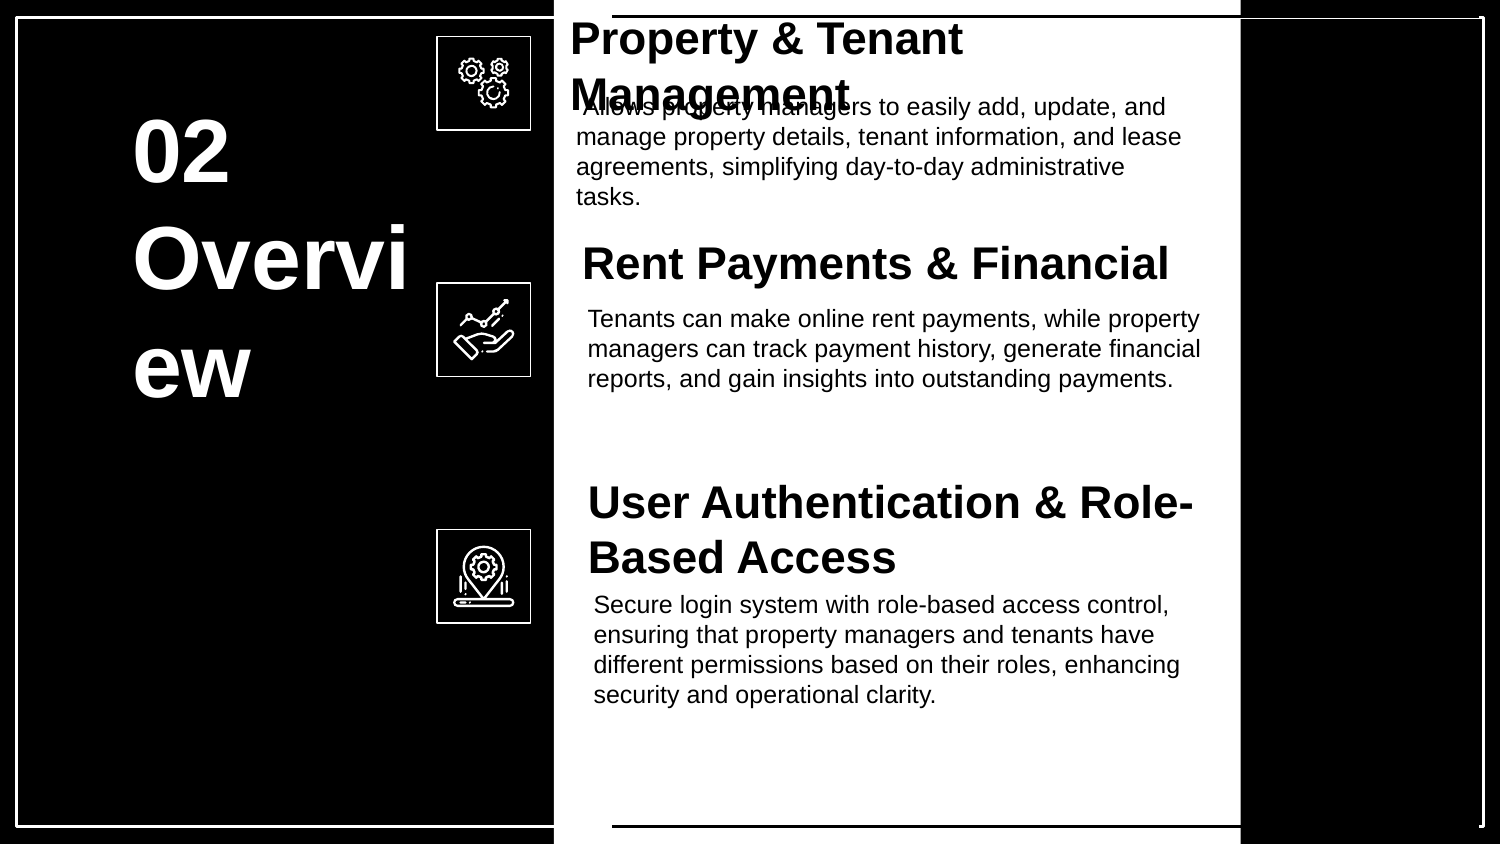

# 02 Overview

Property & Tenant Management

 Allows property managers to easily add, update, and manage property details, tenant information, and lease agreements, simplifying day-to-day administrative tasks.

Rent Payments & Financial
Tenants can make online rent payments, while property managers can track payment history, generate financial reports, and gain insights into outstanding payments.

User Authentication & Role-Based Access

Secure login system with role-based access control, ensuring that property managers and tenants have different permissions based on their roles, enhancing security and operational clarity.